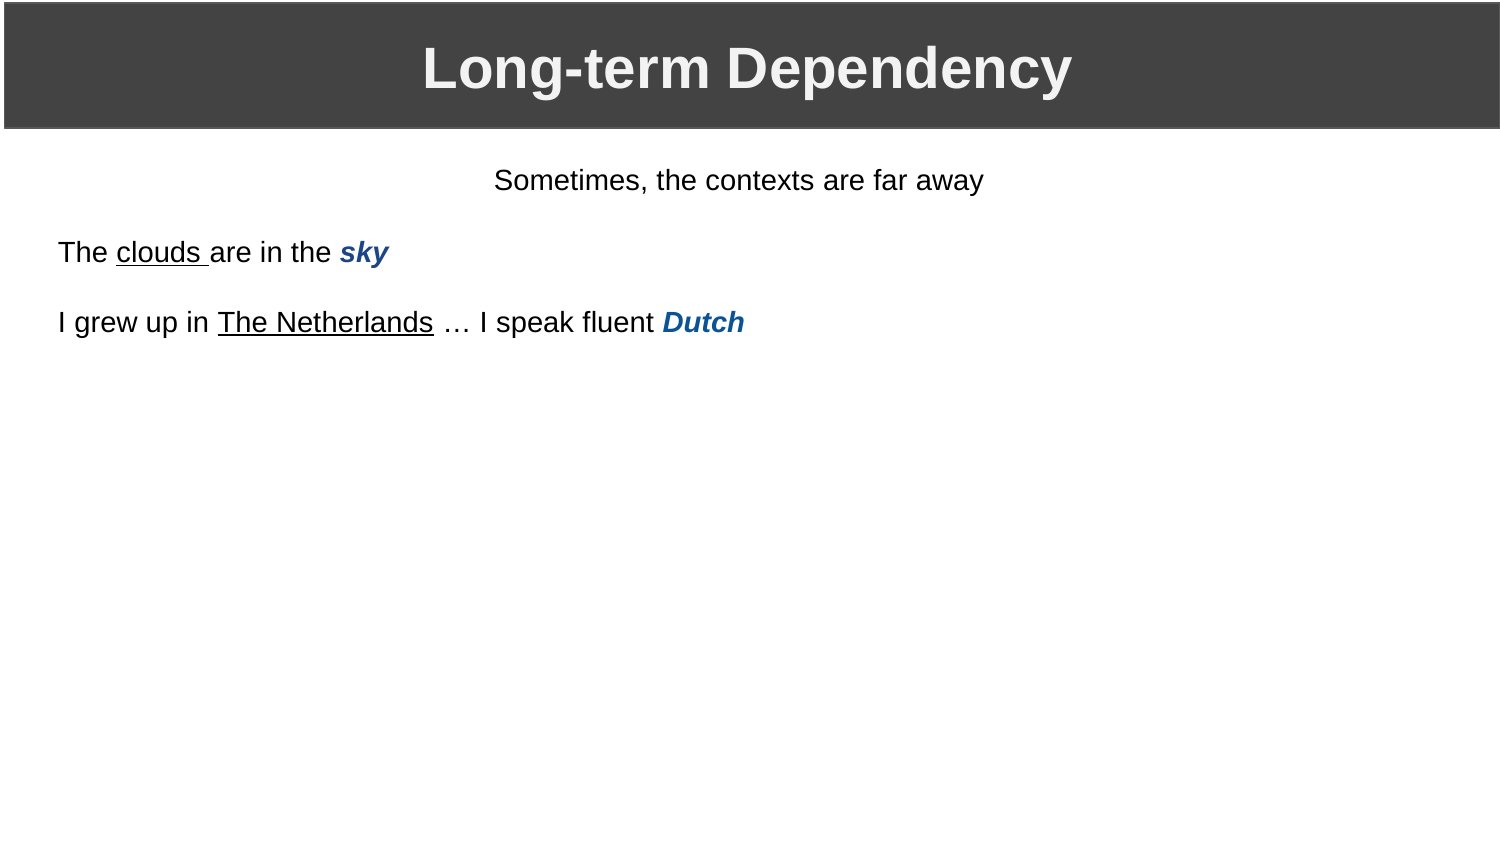

Long-term Dependency

Sometimes, the contexts are far away
The clouds are in the sky

I grew up in The Netherlands … I speak fluent Dutch